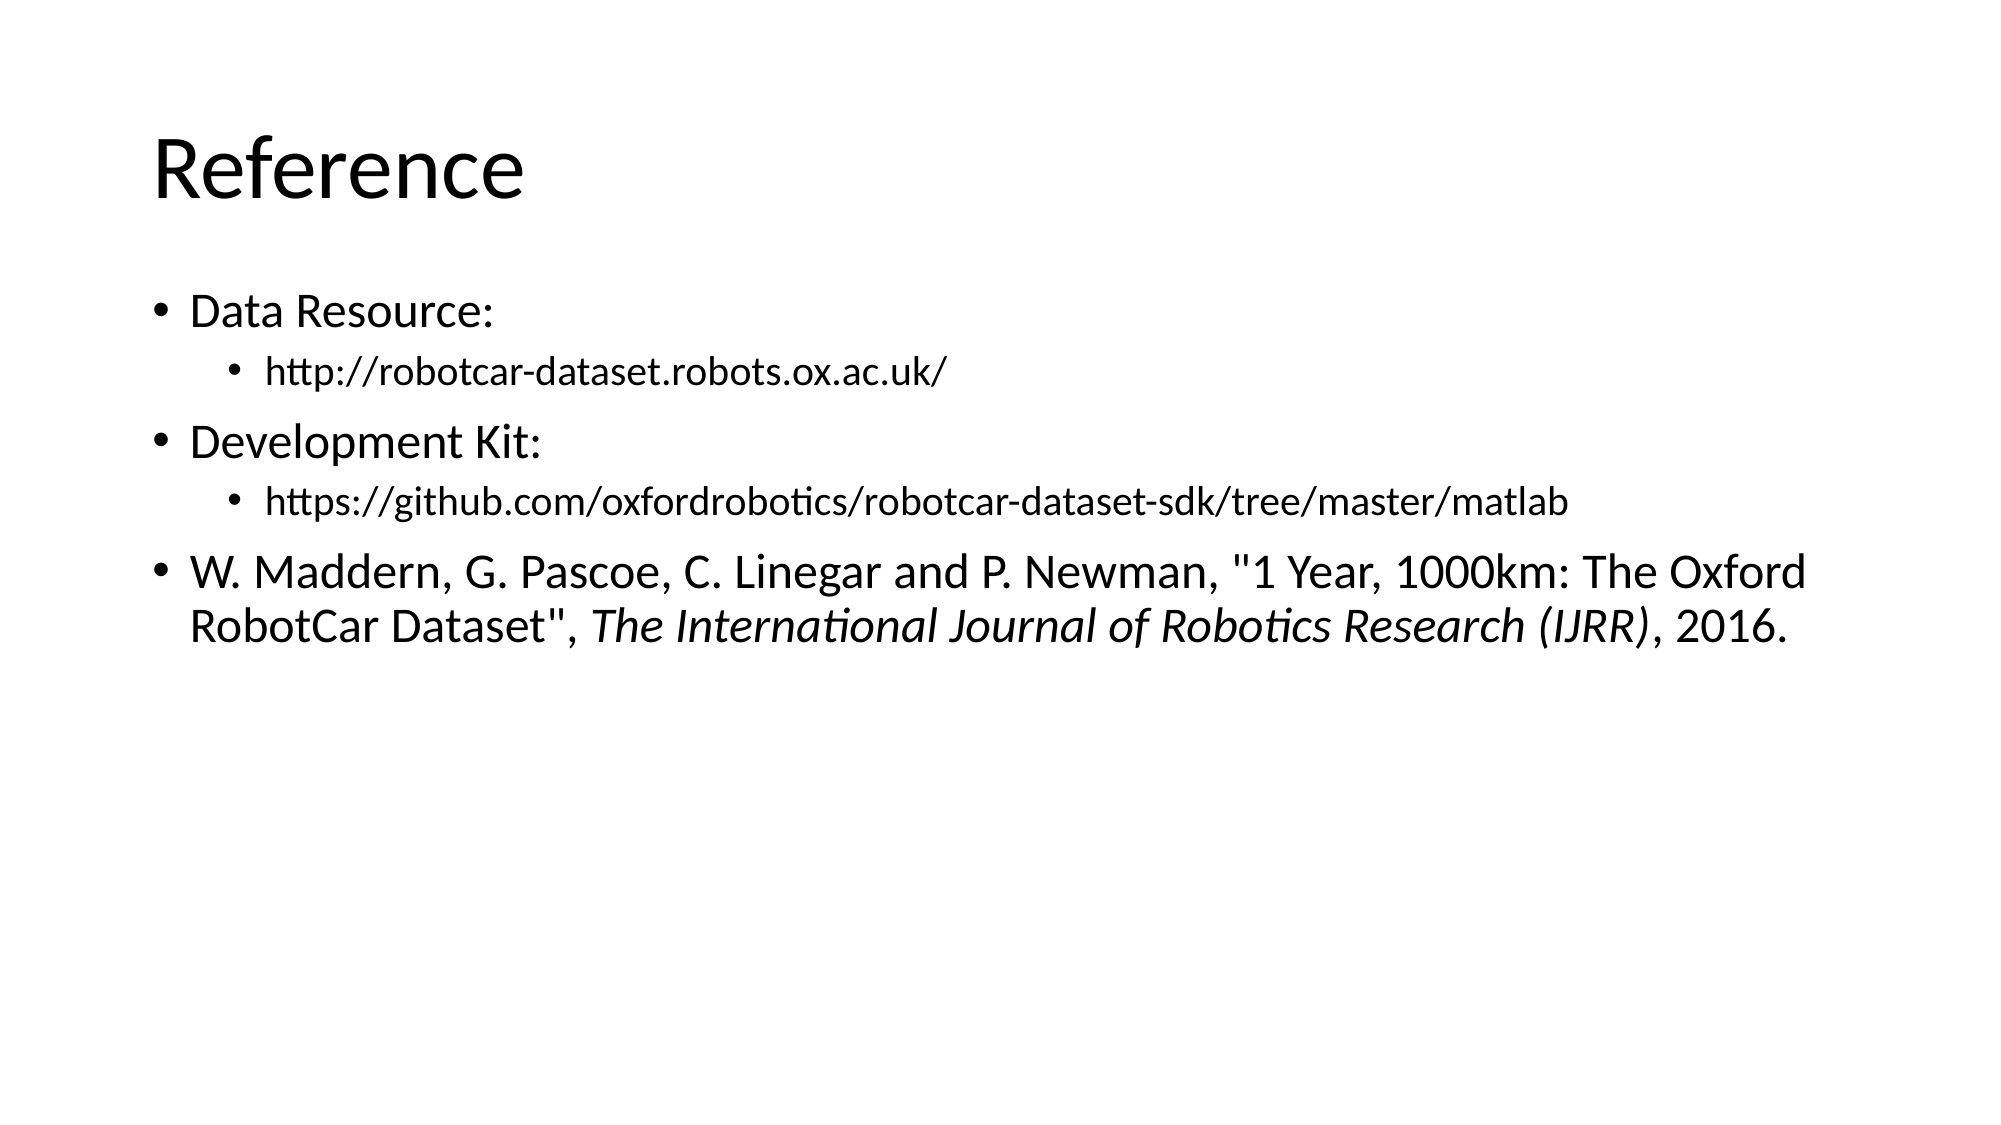

# Reference
Data Resource:
http://robotcar-dataset.robots.ox.ac.uk/
Development Kit:
https://github.com/oxfordrobotics/robotcar-dataset-sdk/tree/master/matlab
W. Maddern, G. Pascoe, C. Linegar and P. Newman, "1 Year, 1000km: The Oxford RobotCar Dataset", The International Journal of Robotics Research (IJRR), 2016.